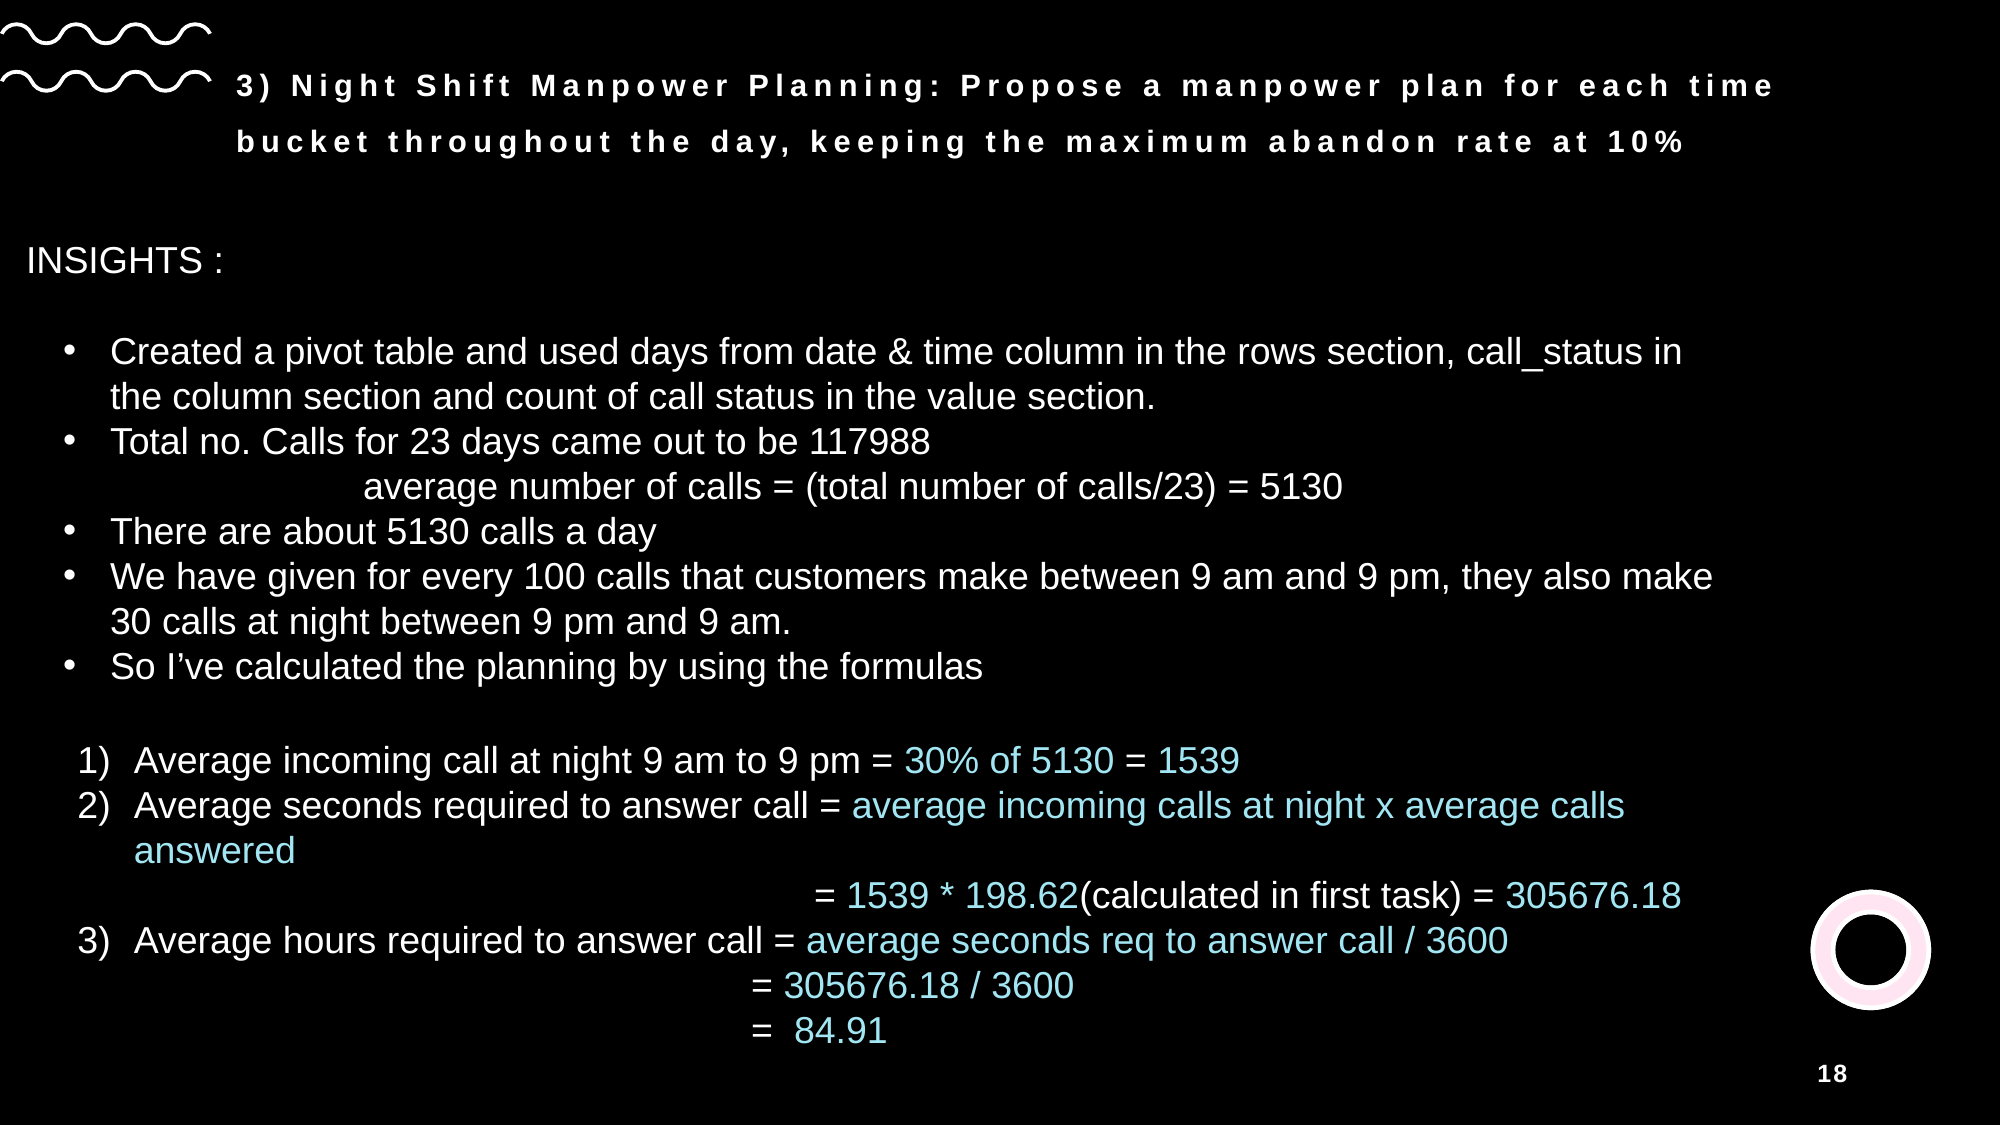

# 3) Night Shift Manpower Planning: Propose a manpower plan for each time bucket throughout the day, keeping the maximum abandon rate at 10%
INSIGHTS :
Created a pivot table and used days from date & time column in the rows section, call_status in the column section and count of call status in the value section.
Total no. Calls for 23 days came out to be 117988
	average number of calls = (total number of calls/23) = 5130
There are about 5130 calls a day
We have given for every 100 calls that customers make between 9 am and 9 pm, they also make 30 calls at night between 9 pm and 9 am.
So I’ve calculated the planning by using the formulas
Average incoming call at night 9 am to 9 pm = 30% of 5130 = 1539
Average seconds required to answer call = average incoming calls at night x average calls answered
             = 1539 * 198.62(calculated in first task) = 305676.18
Average hours required to answer call = average seconds req to answer call / 3600
       = 305676.18 / 3600
       =  84.91
18